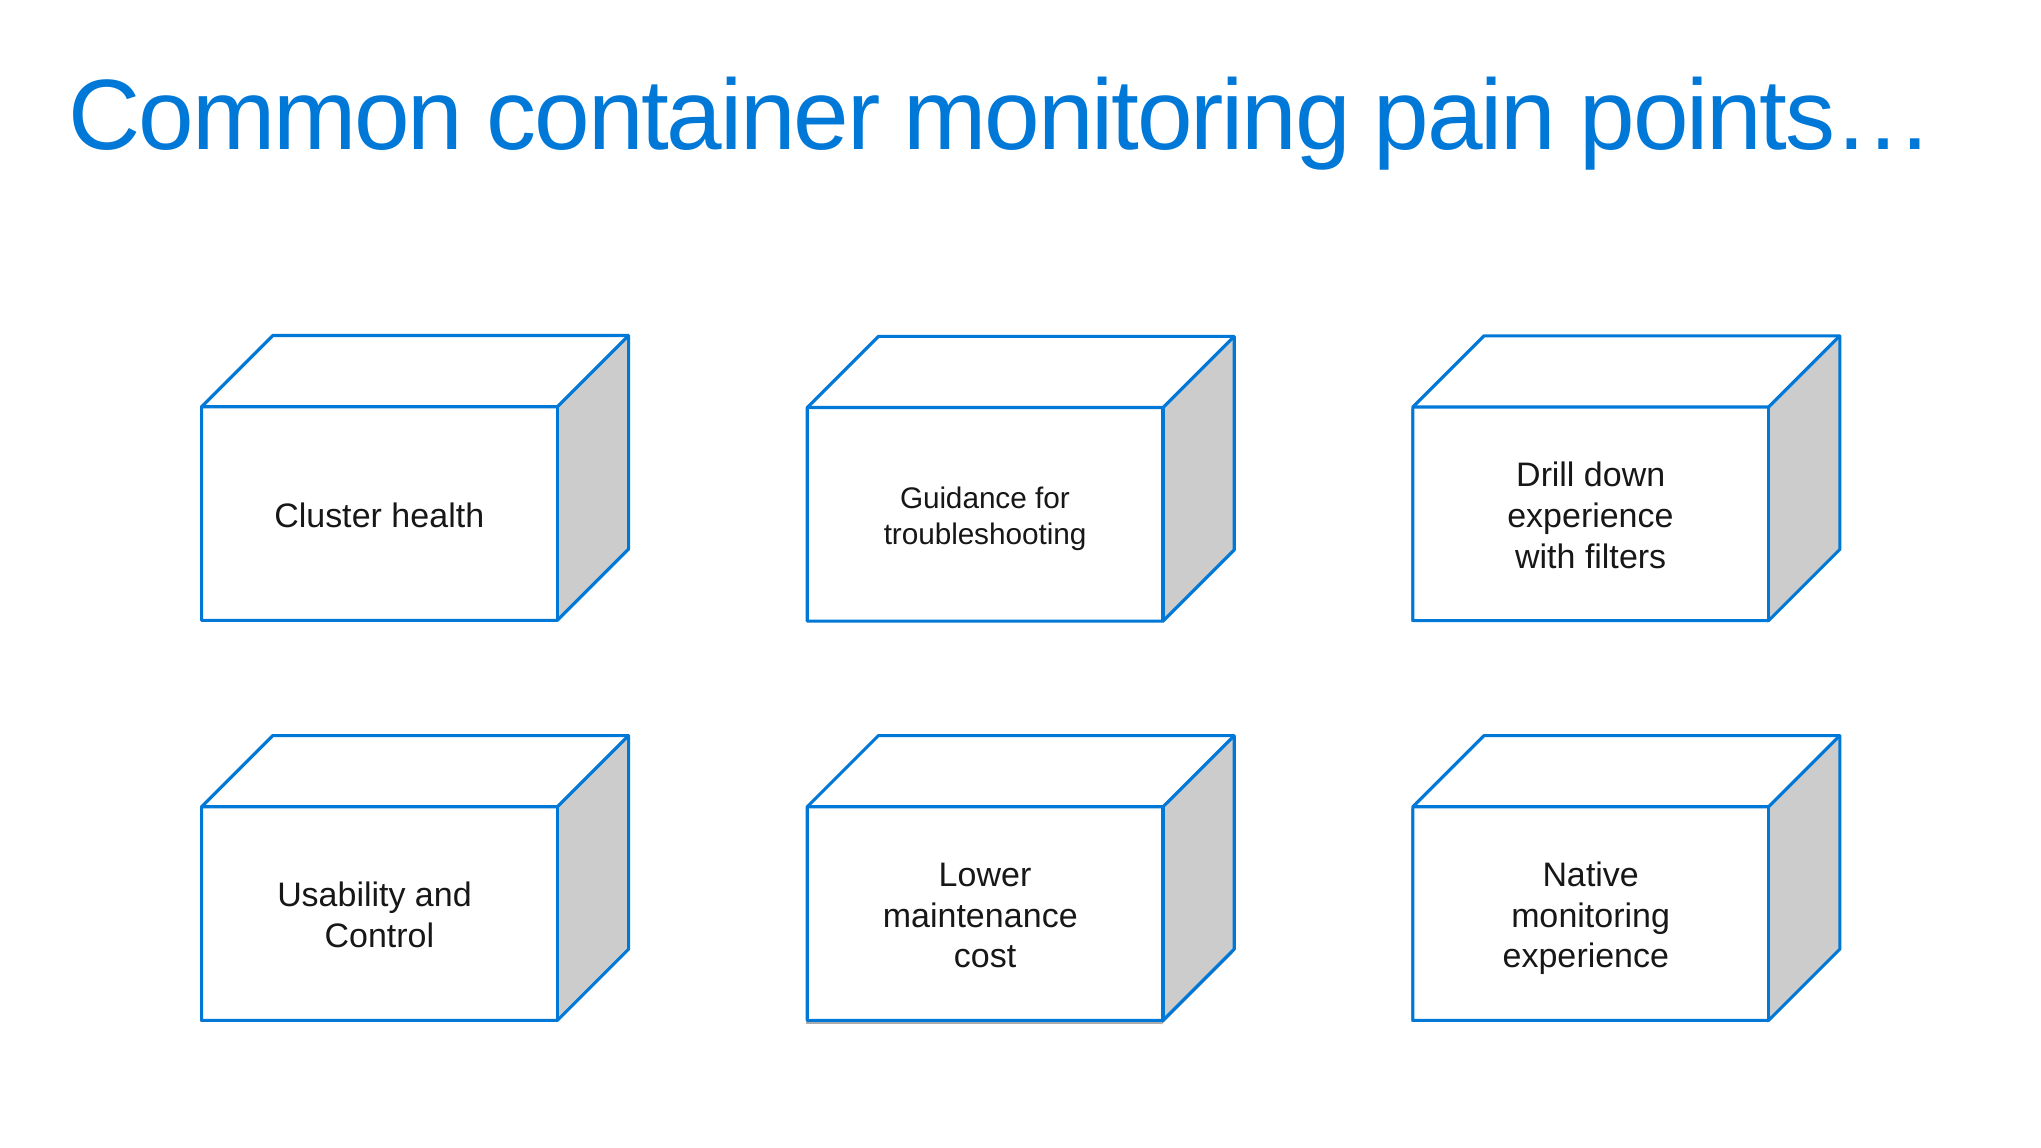

# Common container monitoring pain points…
“I am having an issue
with my application but cannot see any issues?“
Cluster health
Drill down experience with filters
Guidance for troubleshooting
“Many tools have nice graphs, but don’t
help me understand where to go to troubleshoot”
“I want to monitor my cluster but also have filters to focus on my workloads.”
Native monitoring experience
Lower
maintenance
cost
Usability and
Control
“If I am using Azure already, can Microsoft provide monitoring tools for me?”
“I don’t want my devs to touch kubectl commands. It is another tool with additional learning.”
“I know OSS monitoring products, but I want to focus on my products rather than maintaining monitoring tools.”